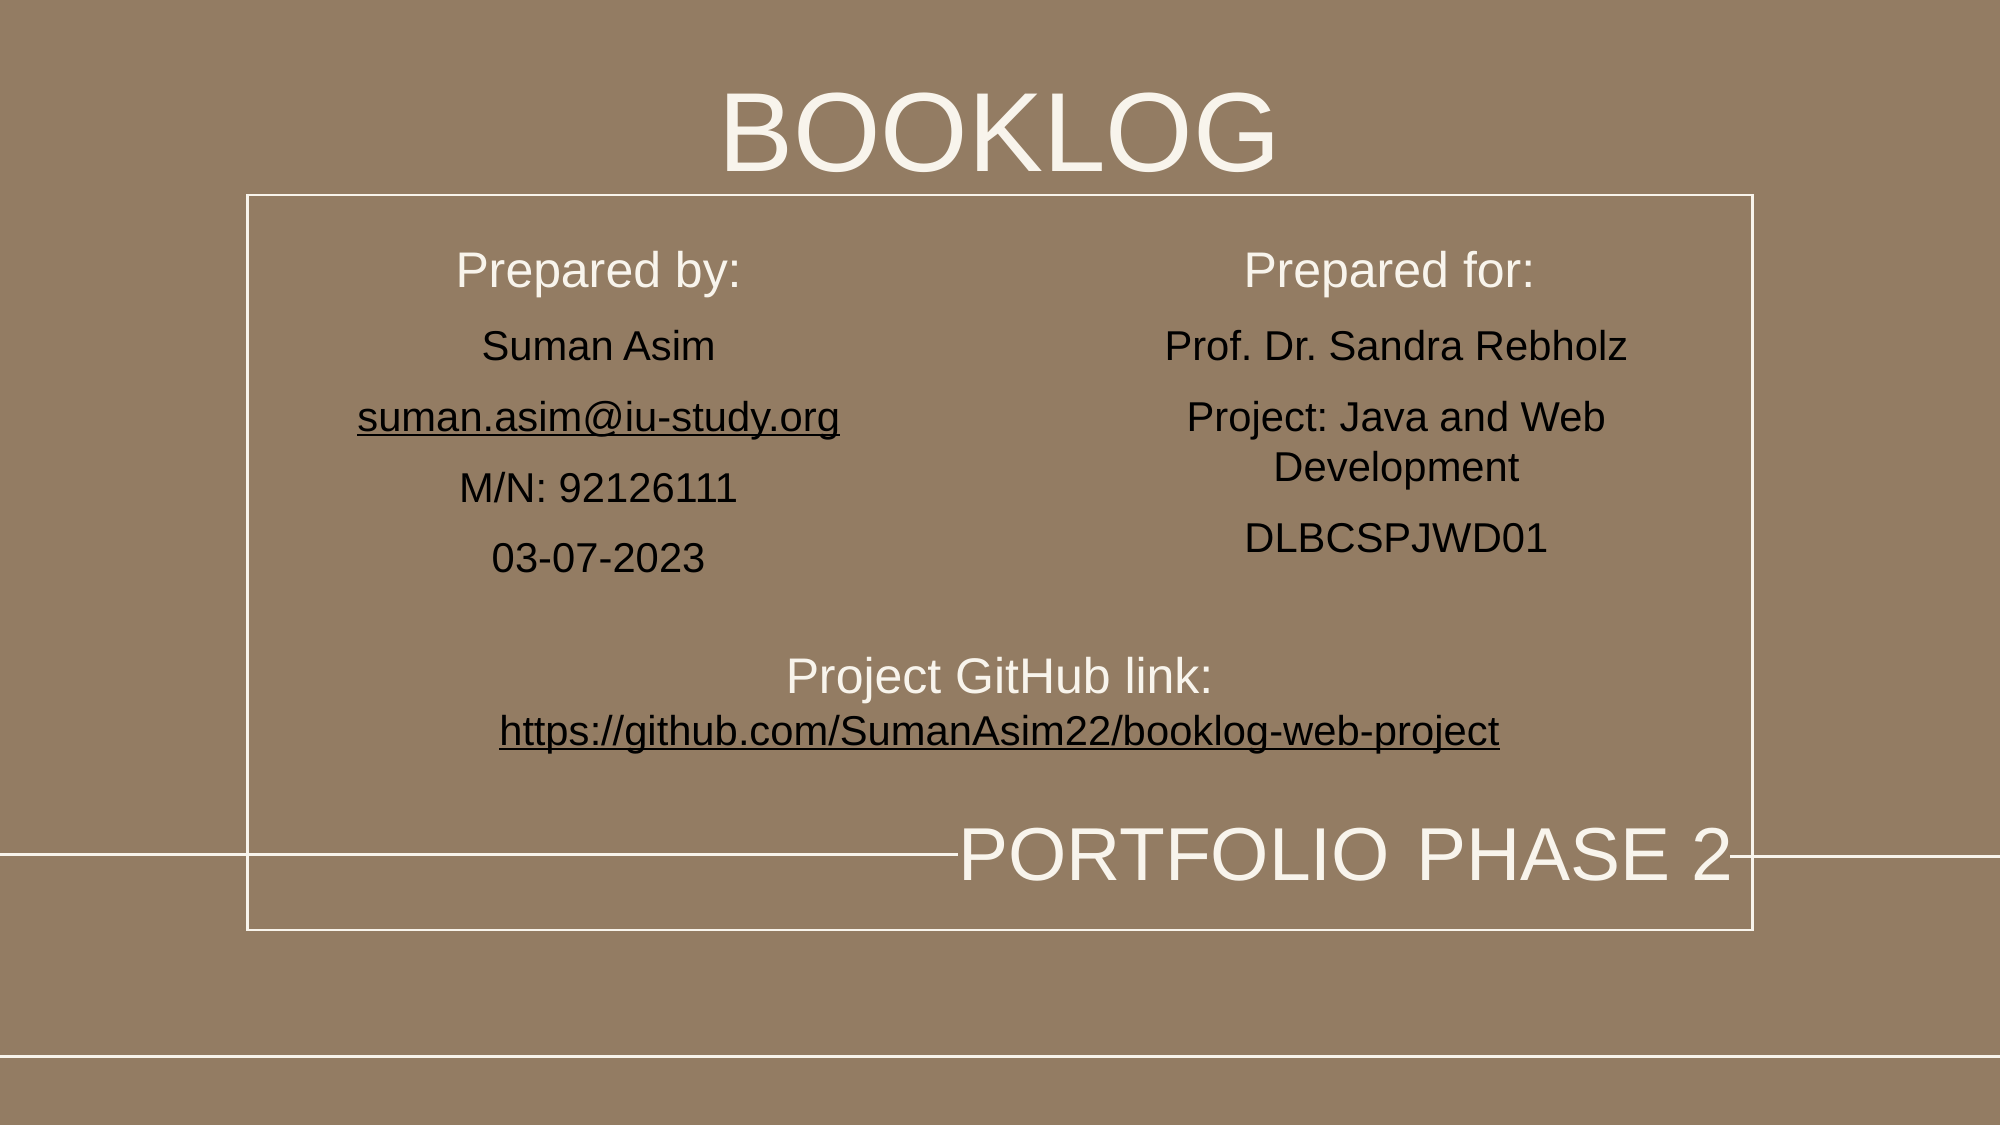

# BOOKLOG
Prepared by:
Suman Asim
suman.asim@iu-study.org
M/N: 92126111
03-07-2023

Prepared for:
Prof. Dr. Sandra Rebholz
Project: Java and Web Development
DLBCSPJWD01

Project GitHub link:
https://github.com/SumanAsim22/booklog-web-project
PORTFOLIO  PHASE 2